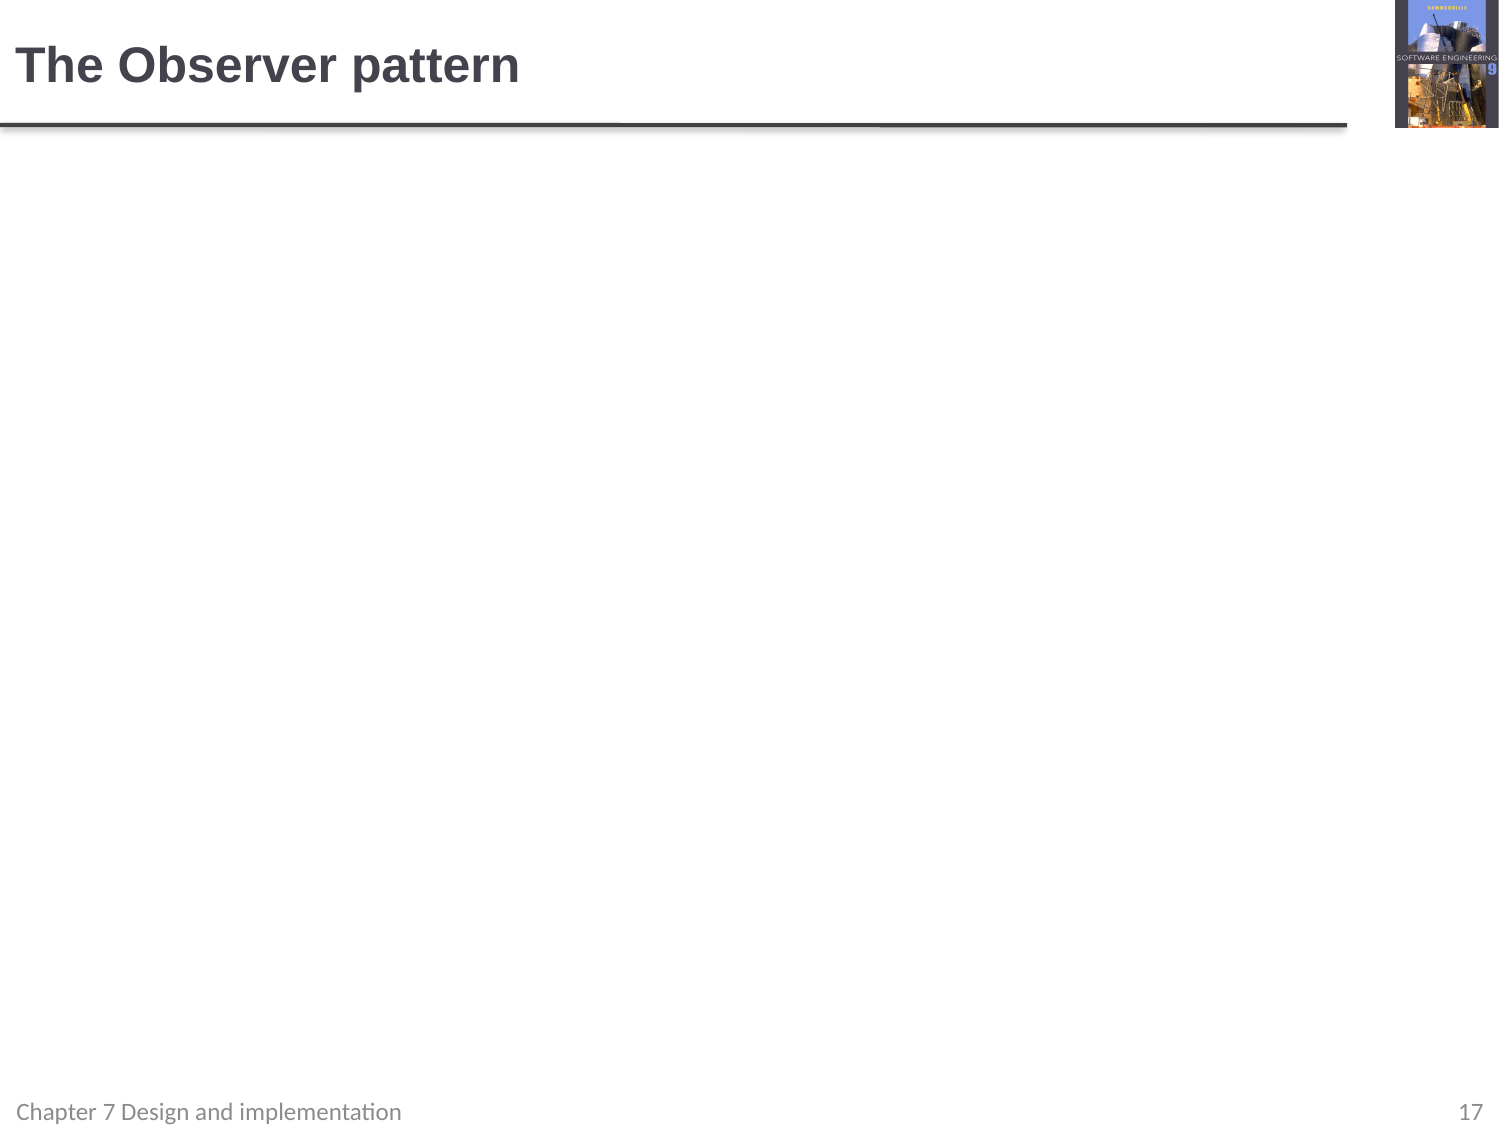

# The Observer pattern
Name
Observer.
Description
Separates the display of object state from the object itself.
Problem description
Used when multiple displays of state are needed.
Chapter 7 Design and implementation
17